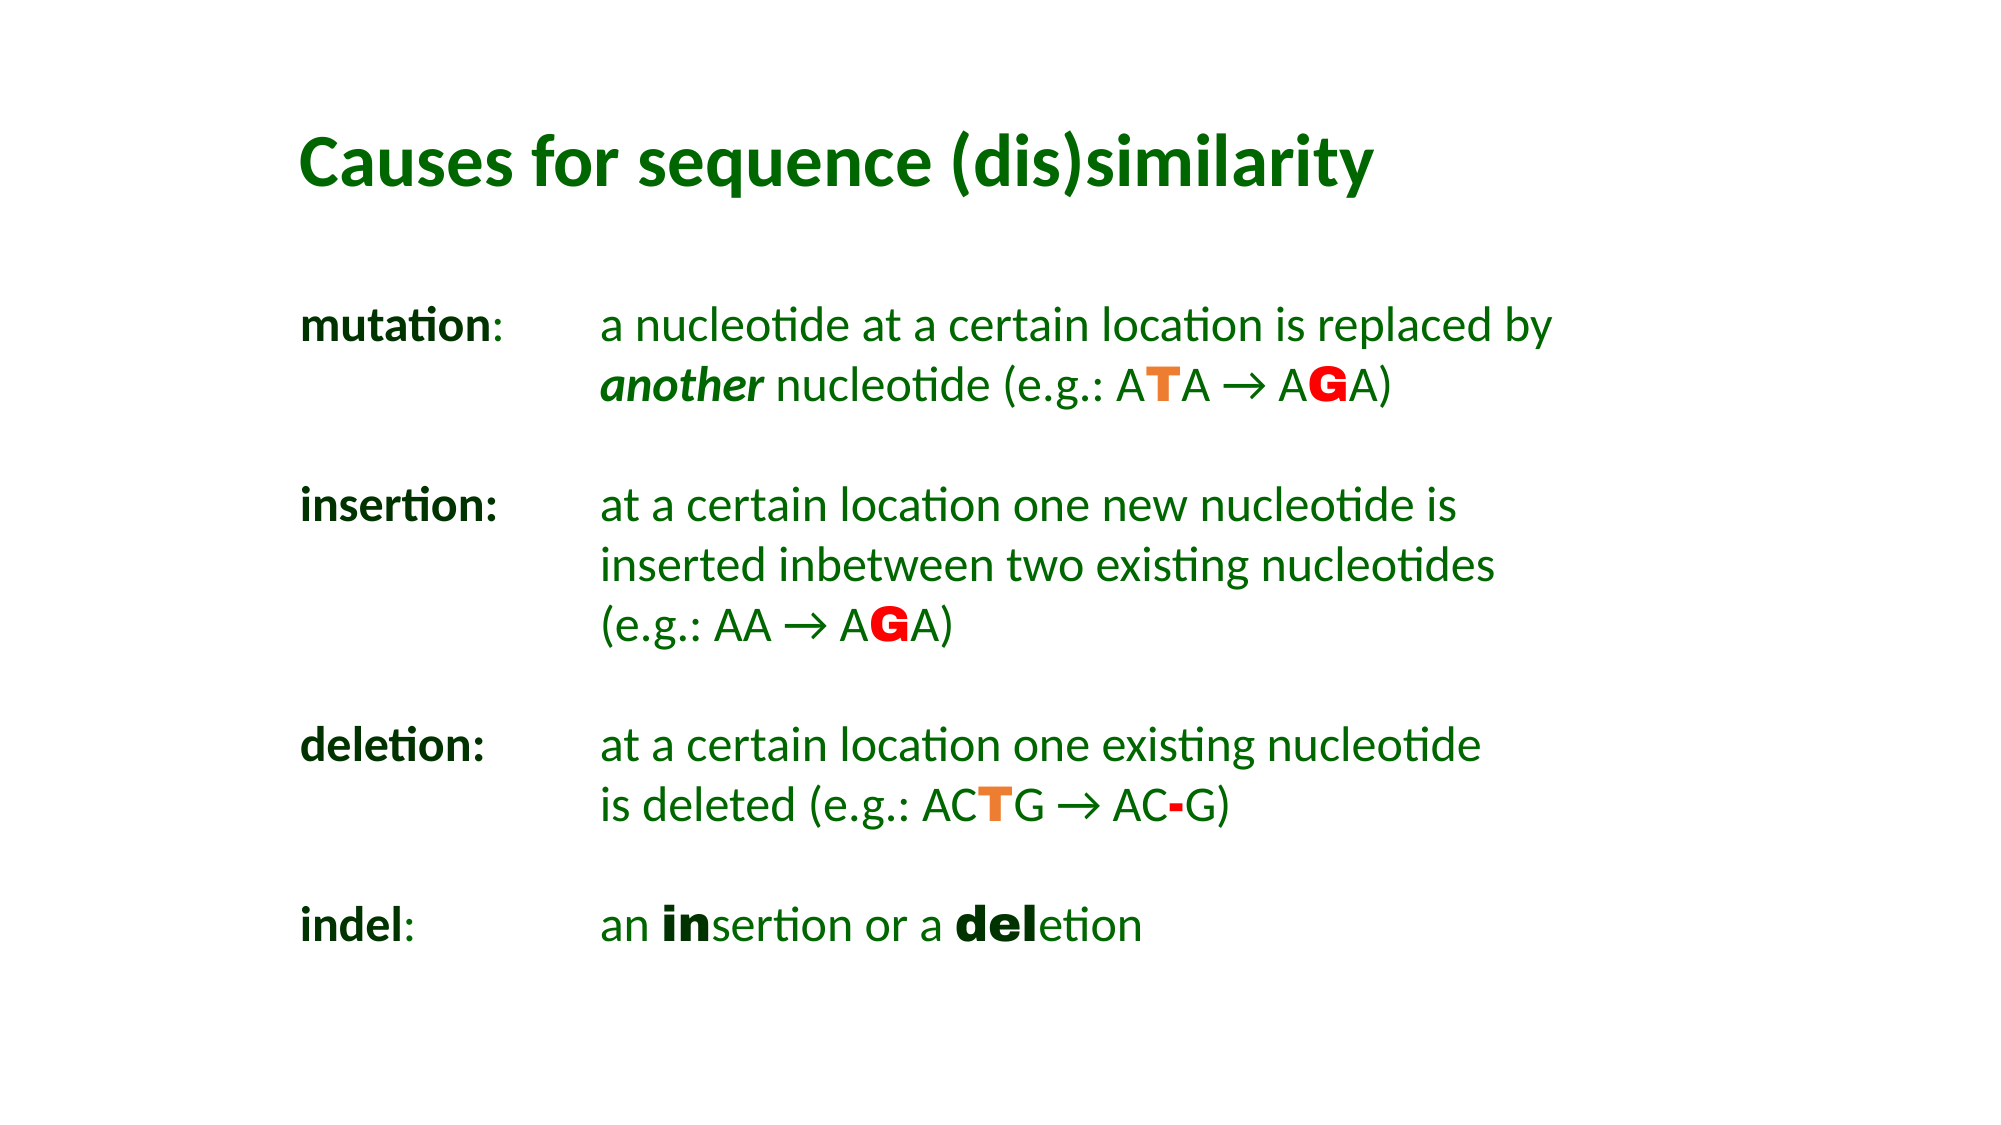

Causes for sequence (dis)similarity

mutation: 	a nucleotide at a certain location is replaced by
		another nucleotide (e.g.: ATA → AGA)

insertion: 	at a certain location one new nucleotide is
		inserted inbetween two existing nucleotides
		(e.g.: AA → AGA)

deletion: 	at a certain location one existing nucleotide
		is deleted (e.g.: ACTG → AC-G)

indel: 		an insertion or a deletion